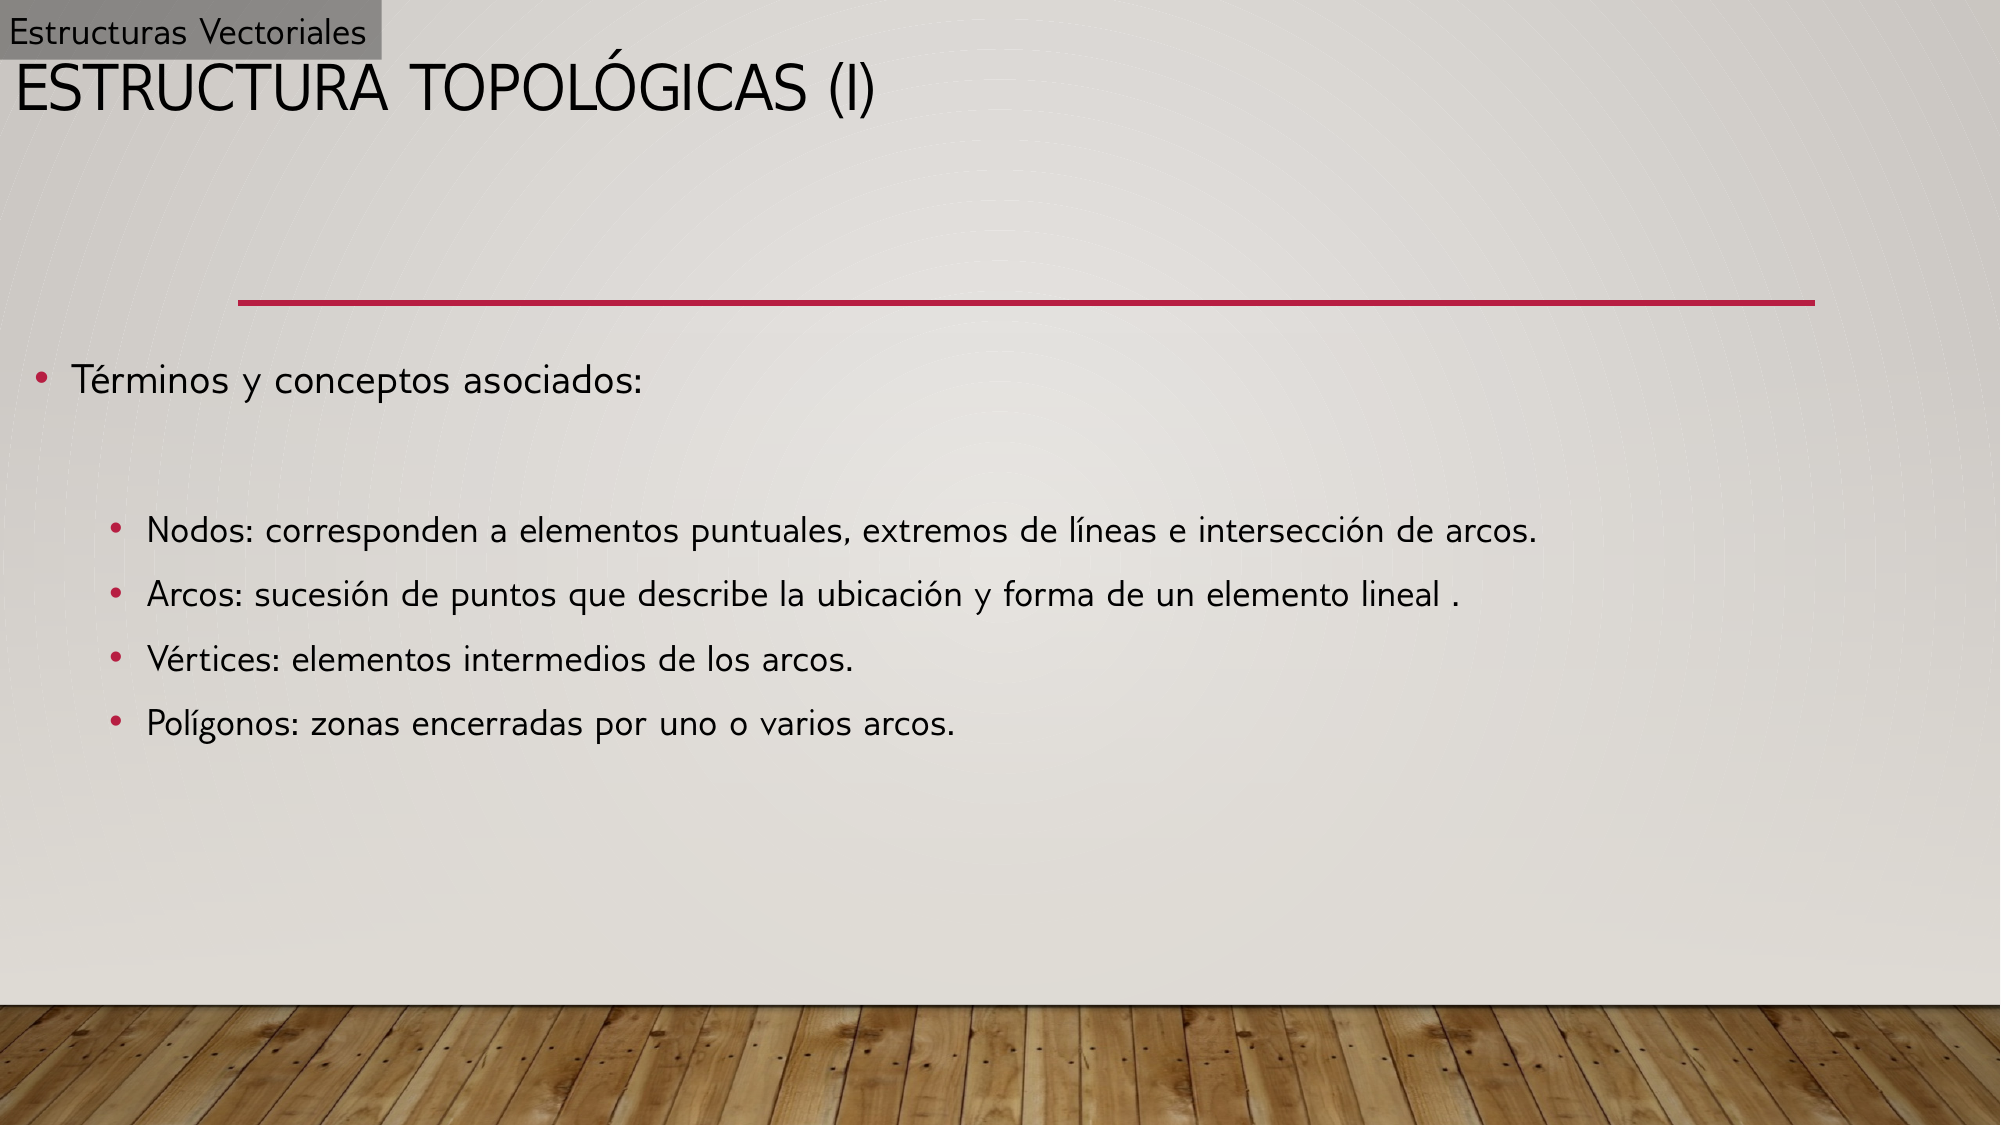

Estructuras Vectoriales
# Estructura Topológicas (I)
Términos y conceptos asociados:

Nodos: corresponden a elementos puntuales, extremos de líneas e intersección de arcos.
Arcos: sucesión de puntos que describe la ubicación y forma de un elemento lineal .
Vértices: elementos intermedios de los arcos.
Polígonos: zonas encerradas por uno o varios arcos.